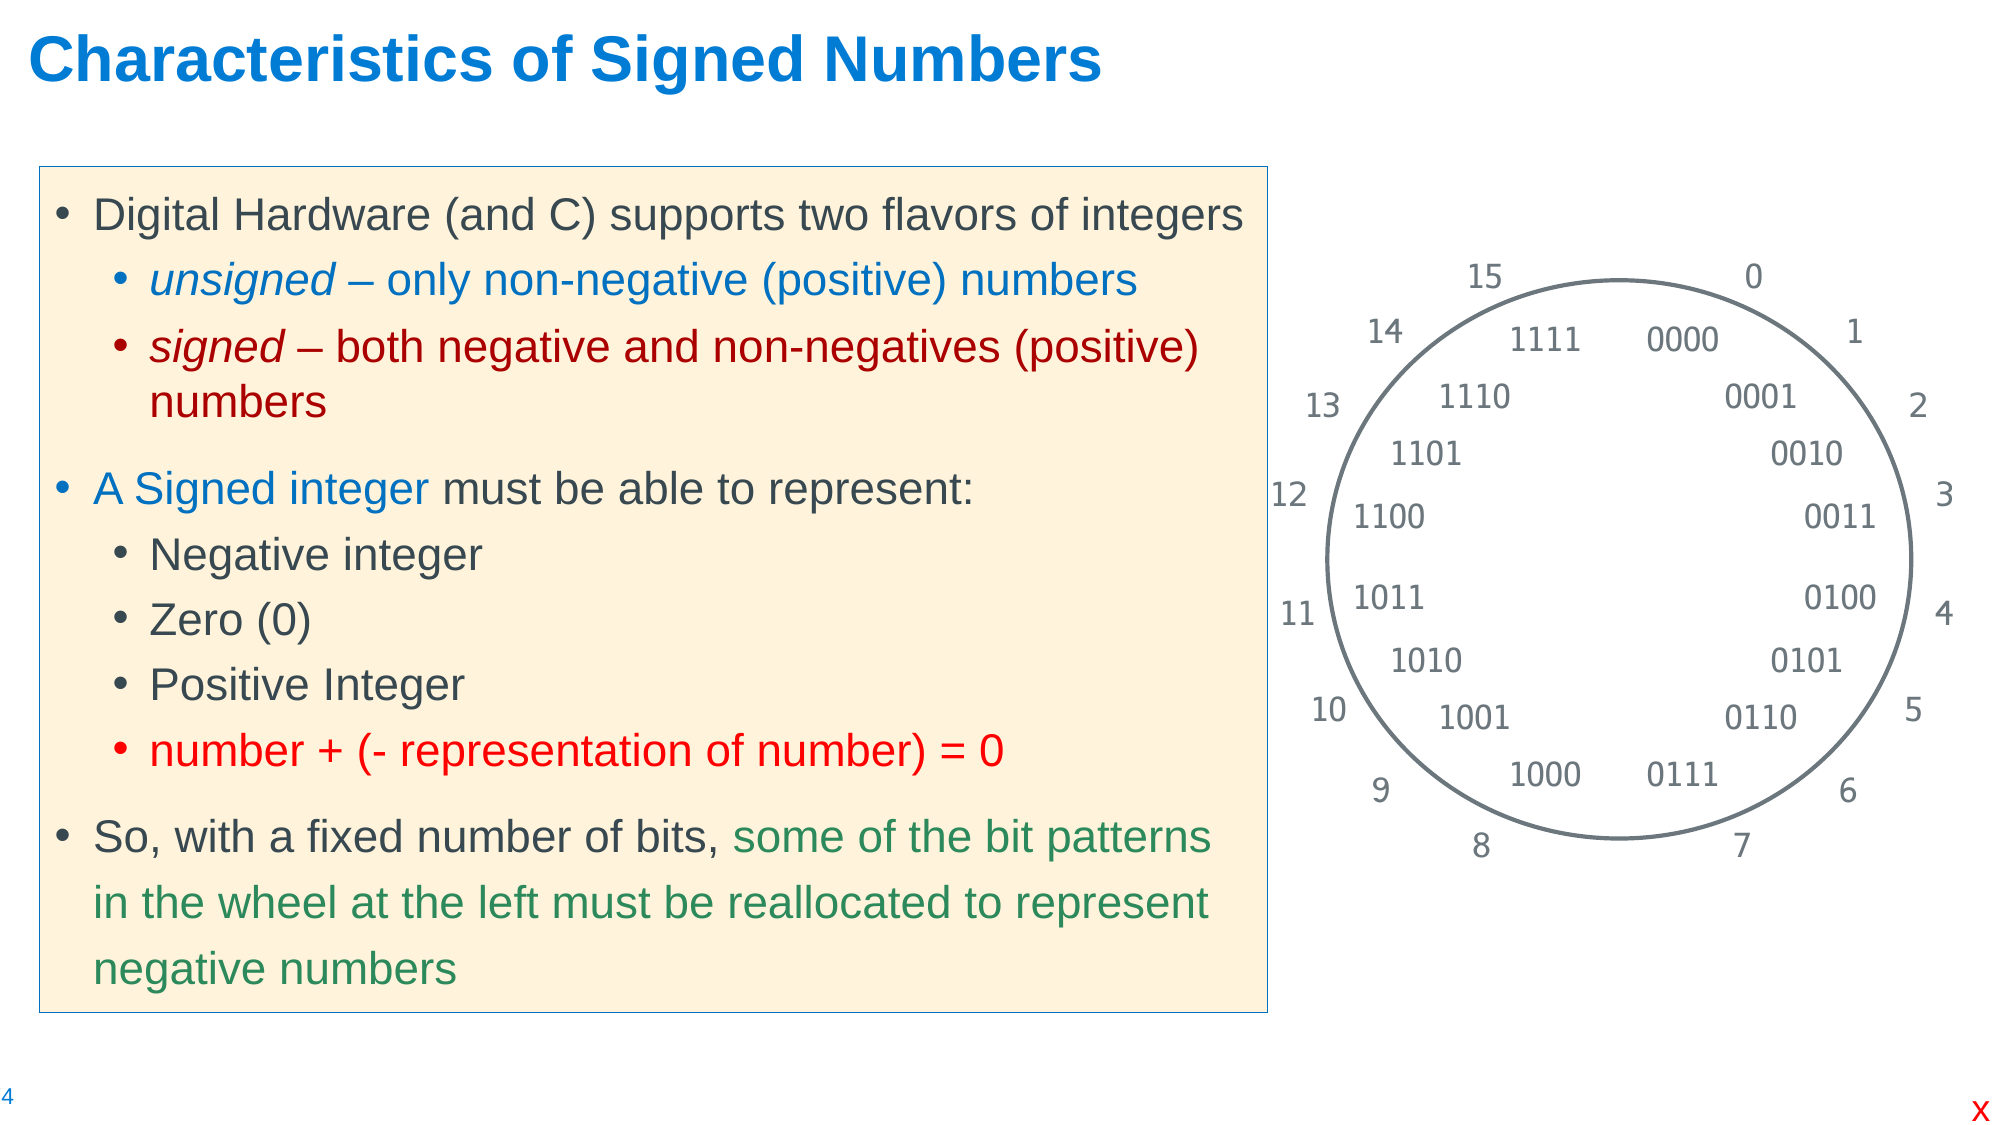

# Characteristics of Signed Numbers
Digital Hardware (and C) supports two flavors of integers
unsigned – only non-negative (positive) numbers
signed – both negative and non-negatives (positive) numbers
A Signed integer must be able to represent:
Negative integer
Zero (0)
Positive Integer
number + (- representation of number) = 0
So, with a fixed number of bits, some of the bit patterns in the wheel at the left must be reallocated to represent negative numbers
15
0

14
 1
1111
0000
1110
0001
13
 2
1101
0010
12
 3
1100
0011
1011
0100
11
 4
1010
0101
10
 5
1001
0110
1000
0111
9
 6
8
 7
x